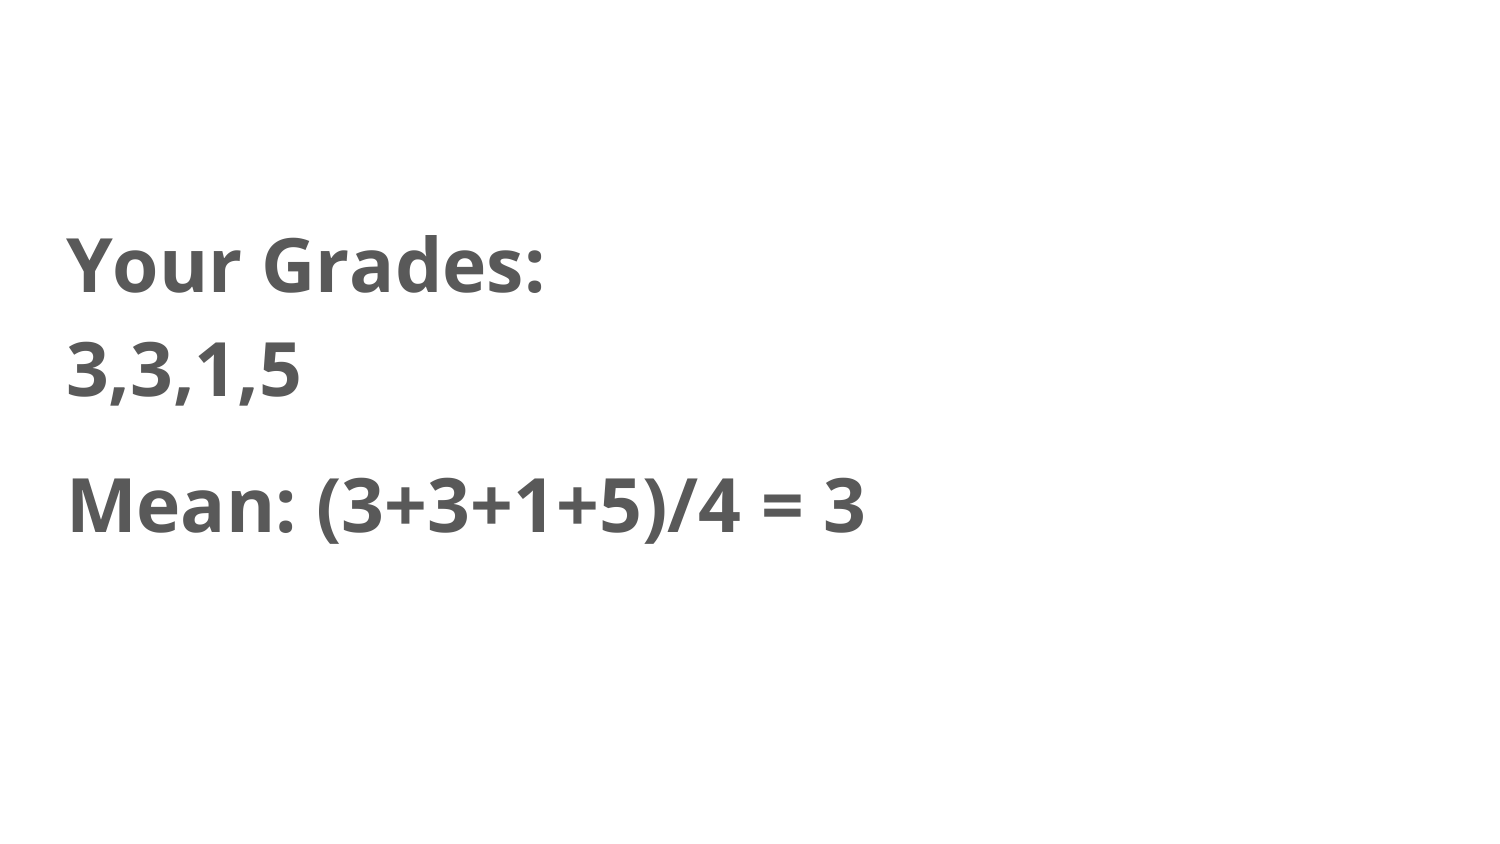

Your Grades:
3,3,1,5
Mean: (3+3+1+5)/4 = 3